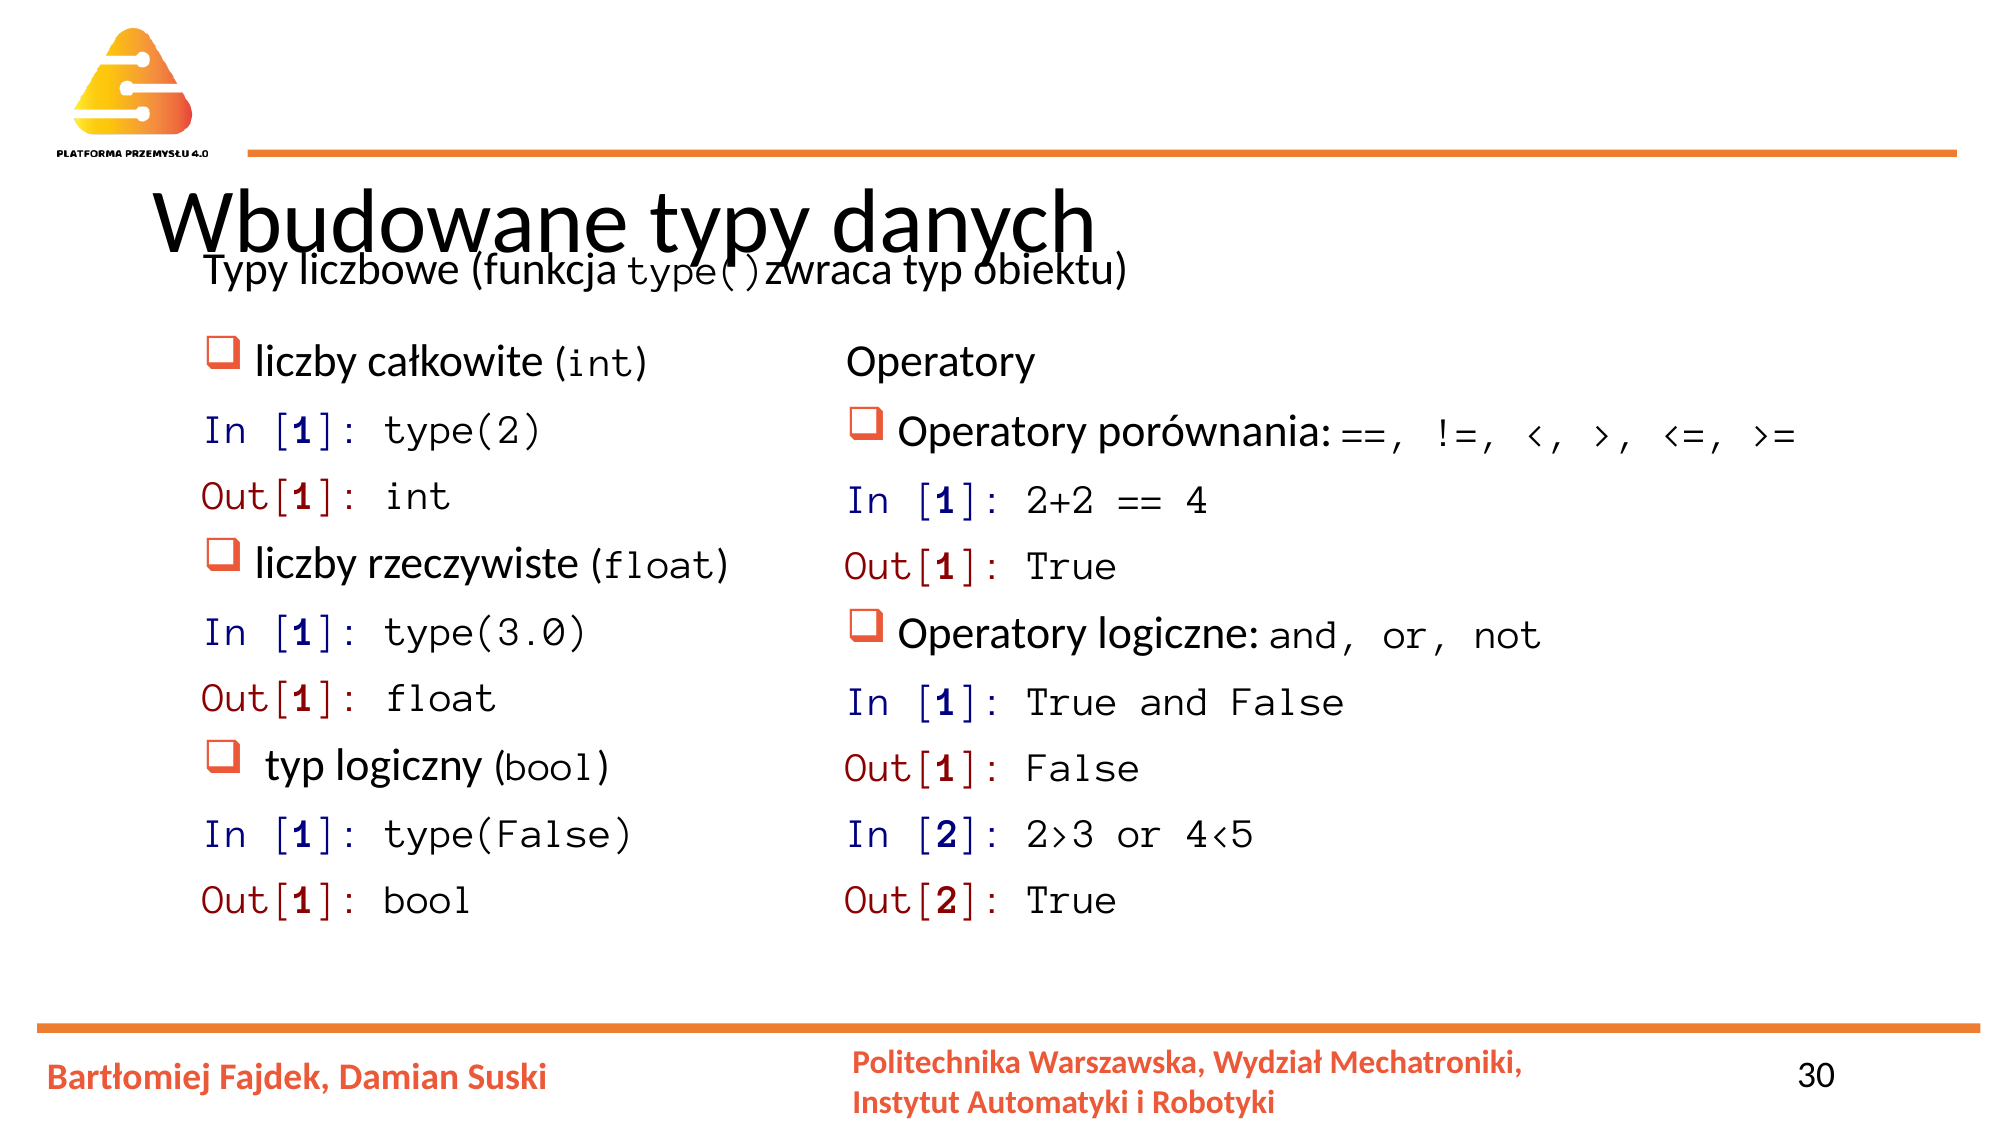

# Wbudowane typy danych
Typy liczbowe (funkcja type()zwraca typ obiektu)
 liczby całkowite (int)
In [1]: type(2)
Out[1]: int
 liczby rzeczywiste (float)
In [1]: type(3.0)
Out[1]: float
  typ logiczny (bool)
In [1]: type(False)
Out[1]: bool

Operatory
 Operatory porównania: ==, !=, <, >, <=, >=
In [1]: 2+2 == 4
Out[1]: True
 Operatory logiczne: and, or, not
In [1]: True and False
Out[1]: False
In [2]: 2>3 or 4<5
Out[2]: True

30